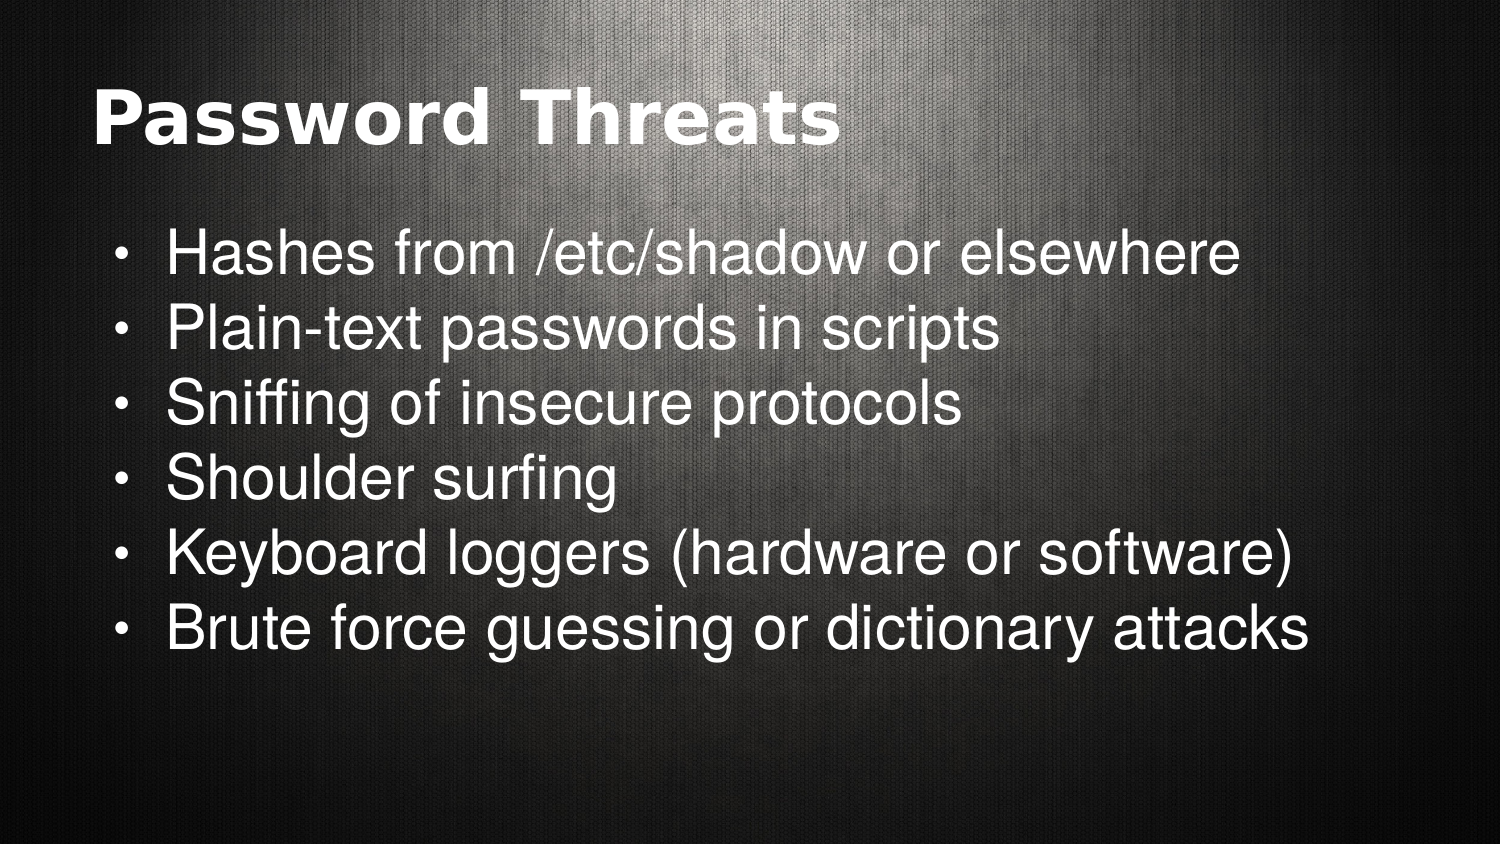

# Password Threats
Hashes from /etc/shadow or elsewhere
Plain-text passwords in scripts
Sniffing of insecure protocols
Shoulder surfing
Keyboard loggers (hardware or software)
Brute force guessing or dictionary attacks